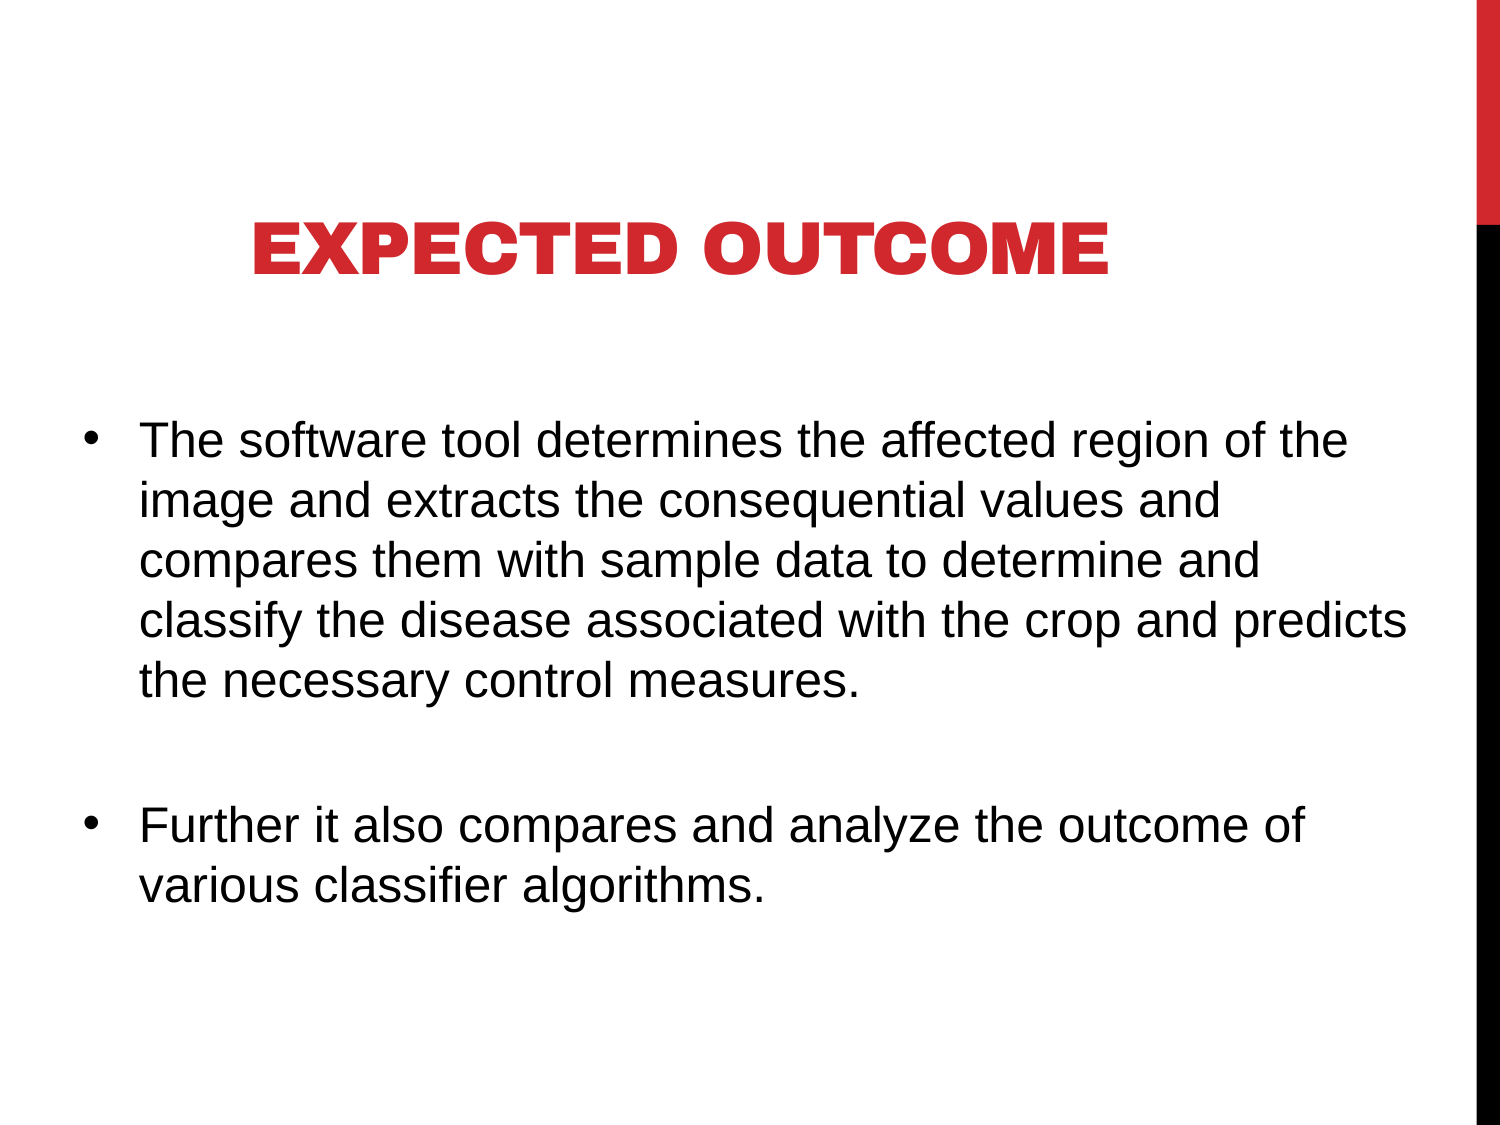

# Expected Outcome

The software tool determines the affected region of the image and extracts the consequential values and compares them with sample data to determine and classify the disease associated with the crop and predicts the necessary control measures.

Further it also compares and analyze the outcome of various classifier algorithms.